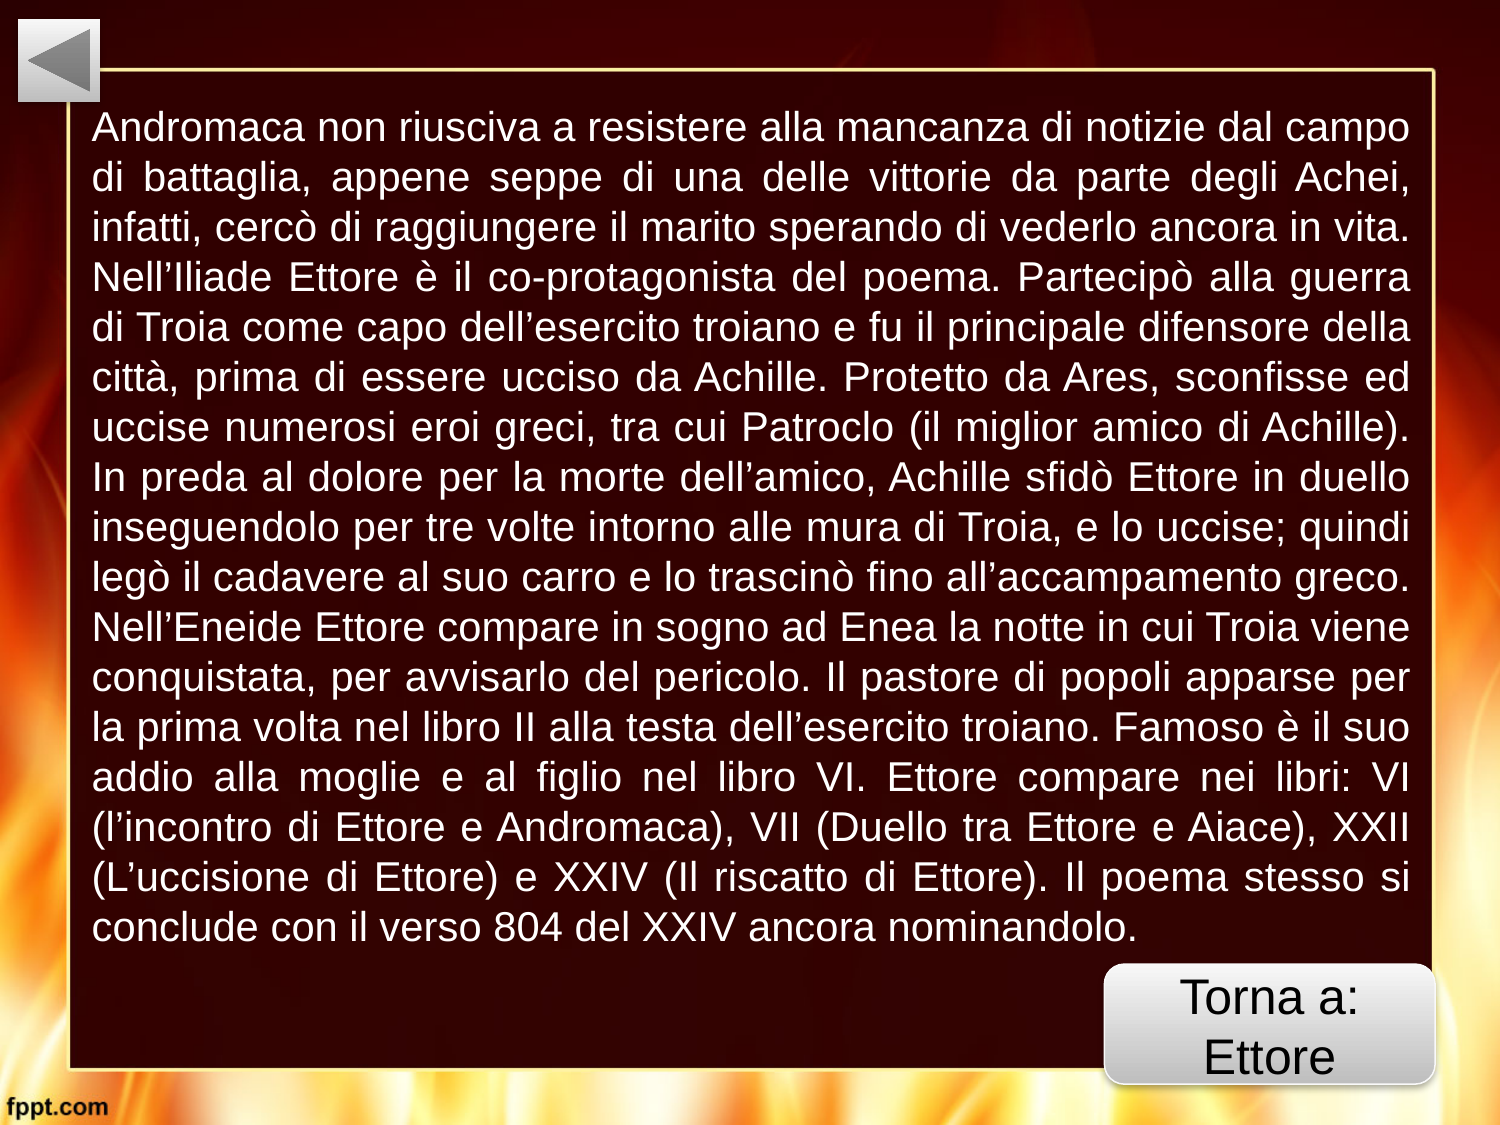

Andromaca non riusciva a resistere alla mancanza di notizie dal campo di battaglia, appene seppe di una delle vittorie da parte degli Achei, infatti, cercò di raggiungere il marito sperando di vederlo ancora in vita. Nell’Iliade Ettore è il co-protagonista del poema. Partecipò alla guerra di Troia come capo dell’esercito troiano e fu il principale difensore della città, prima di essere ucciso da Achille. Protetto da Ares, sconfisse ed uccise numerosi eroi greci, tra cui Patroclo (il miglior amico di Achille). In preda al dolore per la morte dell’amico, Achille sfidò Ettore in duello inseguendolo per tre volte intorno alle mura di Troia, e lo uccise; quindi legò il cadavere al suo carro e lo trascinò fino all’accampamento greco. Nell’Eneide Ettore compare in sogno ad Enea la notte in cui Troia viene conquistata, per avvisarlo del pericolo. Il pastore di popoli apparse per la prima volta nel libro II alla testa dell’esercito troiano. Famoso è il suo addio alla moglie e al figlio nel libro VI. Ettore compare nei libri: VI (l’incontro di Ettore e Andromaca), VII (Duello tra Ettore e Aiace), XXII (L’uccisione di Ettore) e XXIV (Il riscatto di Ettore). Il poema stesso si conclude con il verso 804 del XXIV ancora nominandolo.
Torna a: Ettore